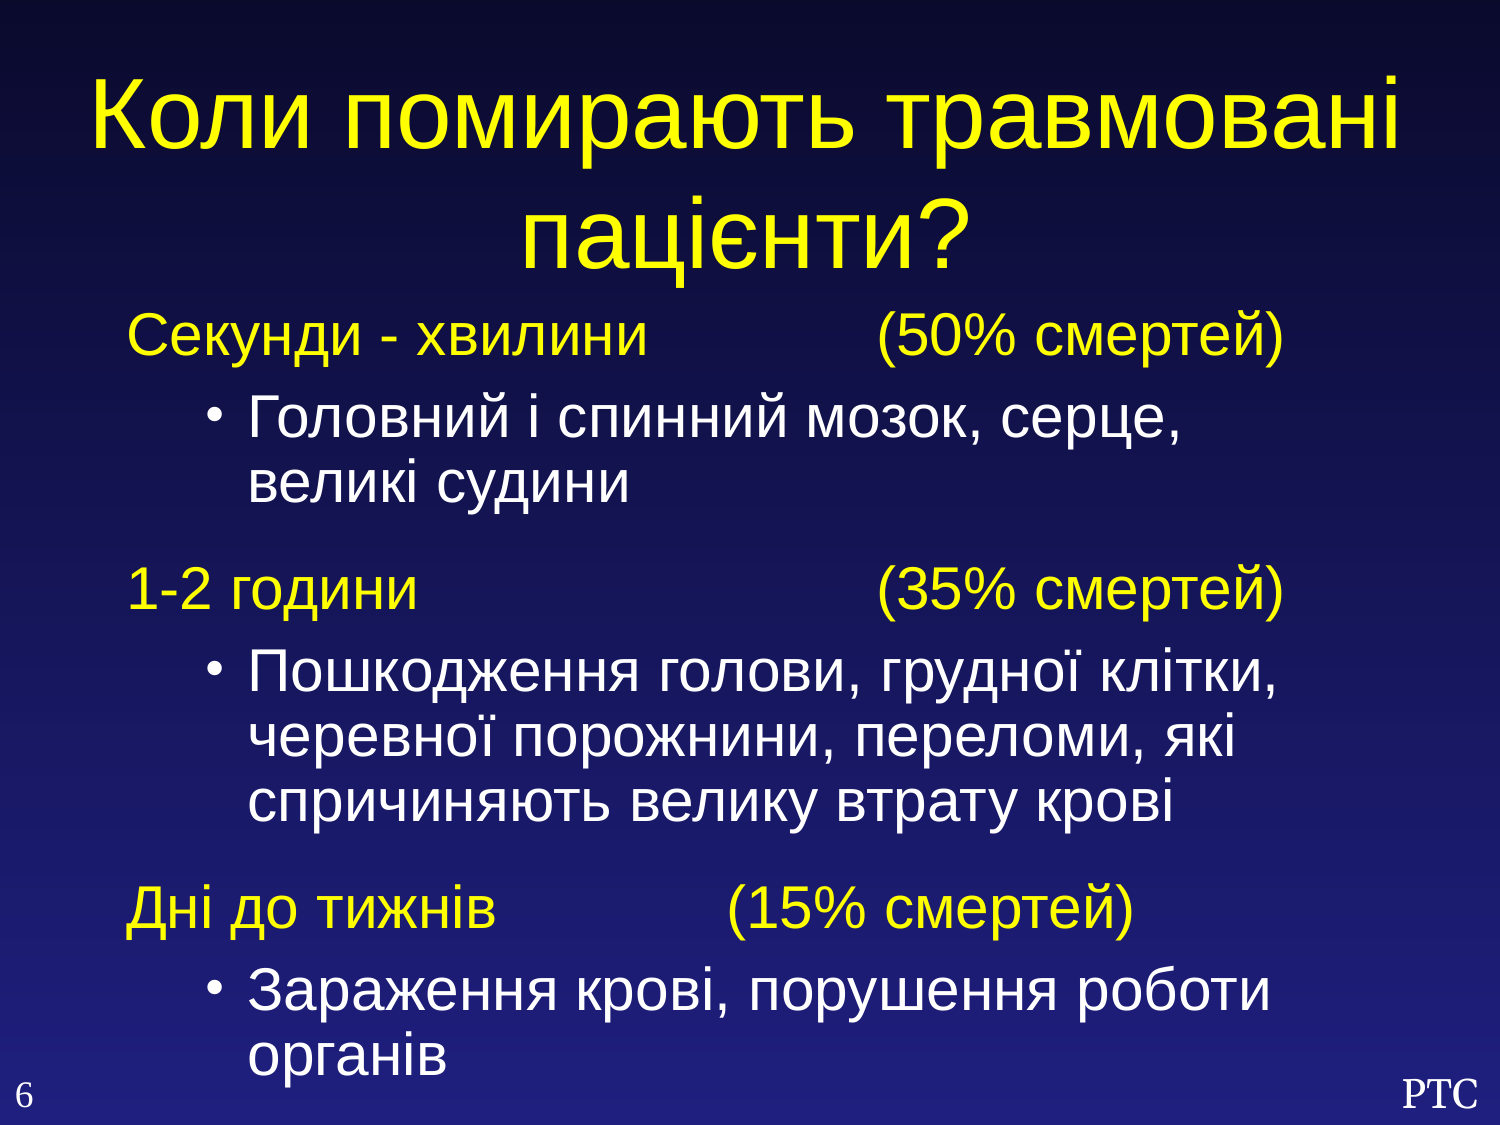

Коли помирають травмовані пацієнти?
Секунди - хвилини 		(50% смертей)
Головний і спинний мозок, серце, великі судини
1-2 години 			(35% смертей)
Пошкодження голови, грудної клітки, черевної порожнини, переломи, які спричиняють велику втрату крові
Дні до тижнів		(15% смертей)
Зараження крові, порушення роботи органів
6